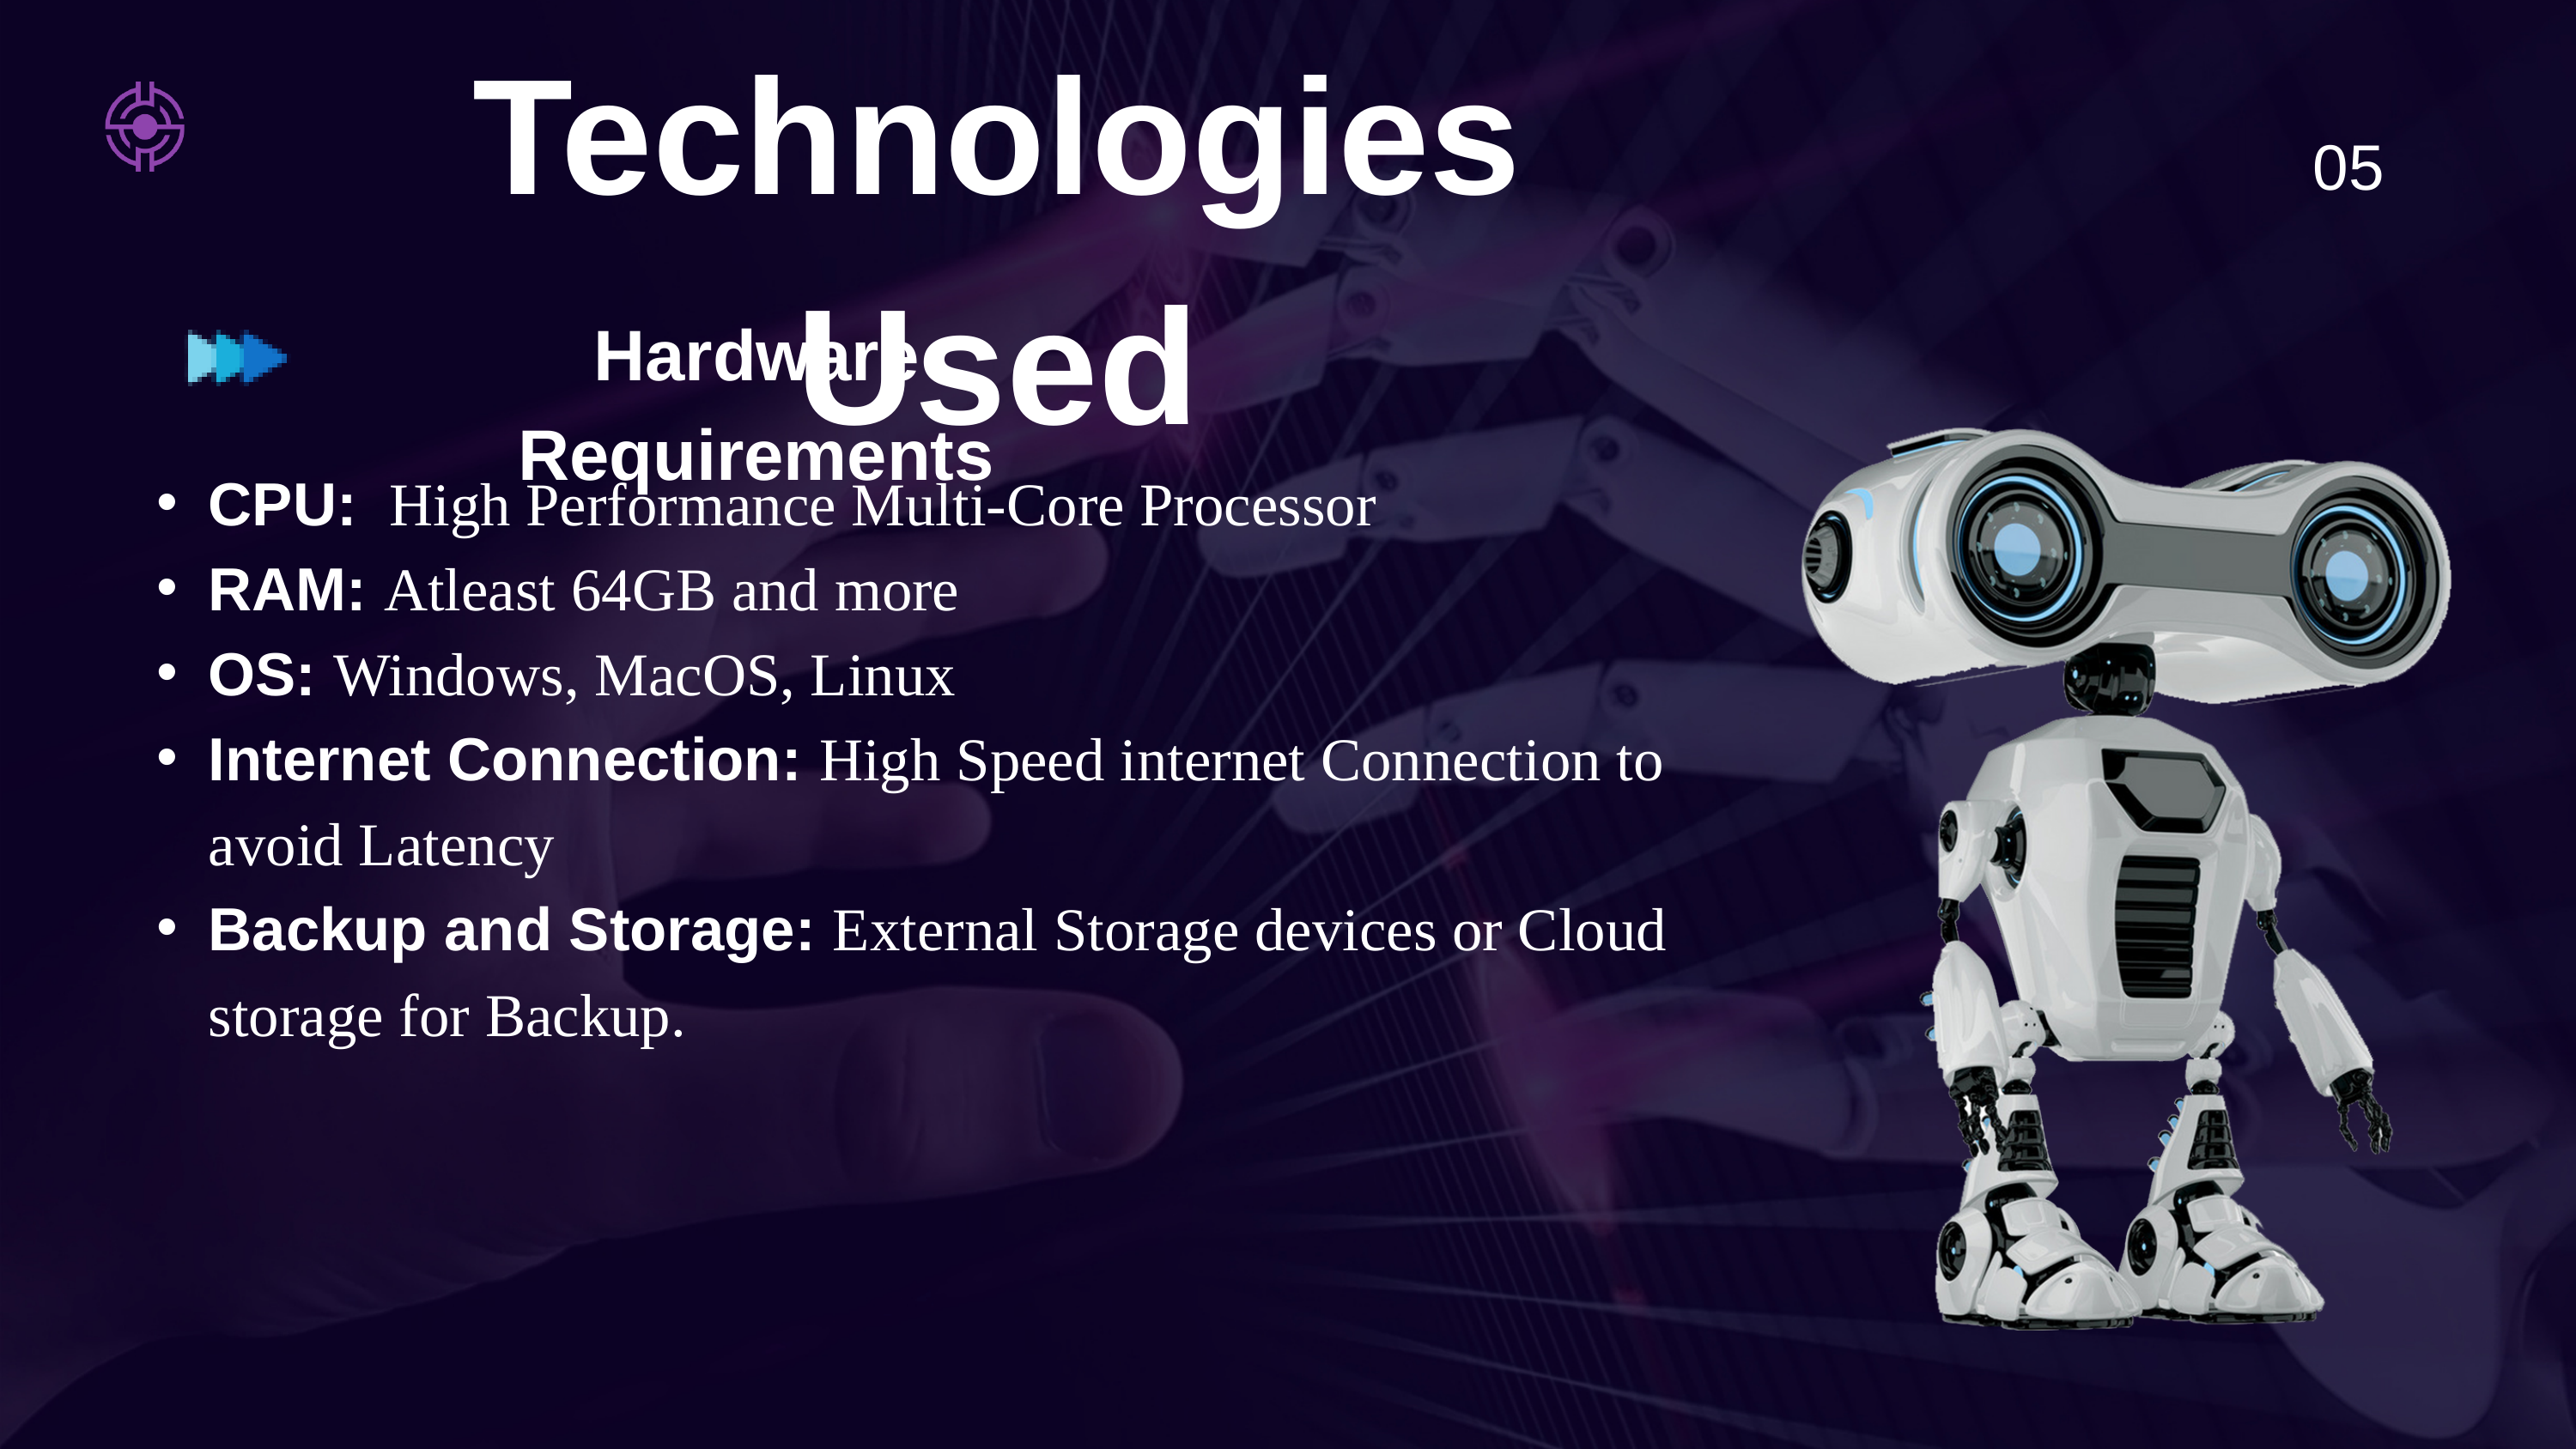

Technologies Used

05
Hardware Requirements

CPU:  High Performance Multi-Core Processor
RAM: Atleast 64GB and more
OS: Windows, MacOS, Linux
Internet Connection: High Speed internet Connection to avoid Latency
Backup and Storage: External Storage devices or Cloud storage for Backup.